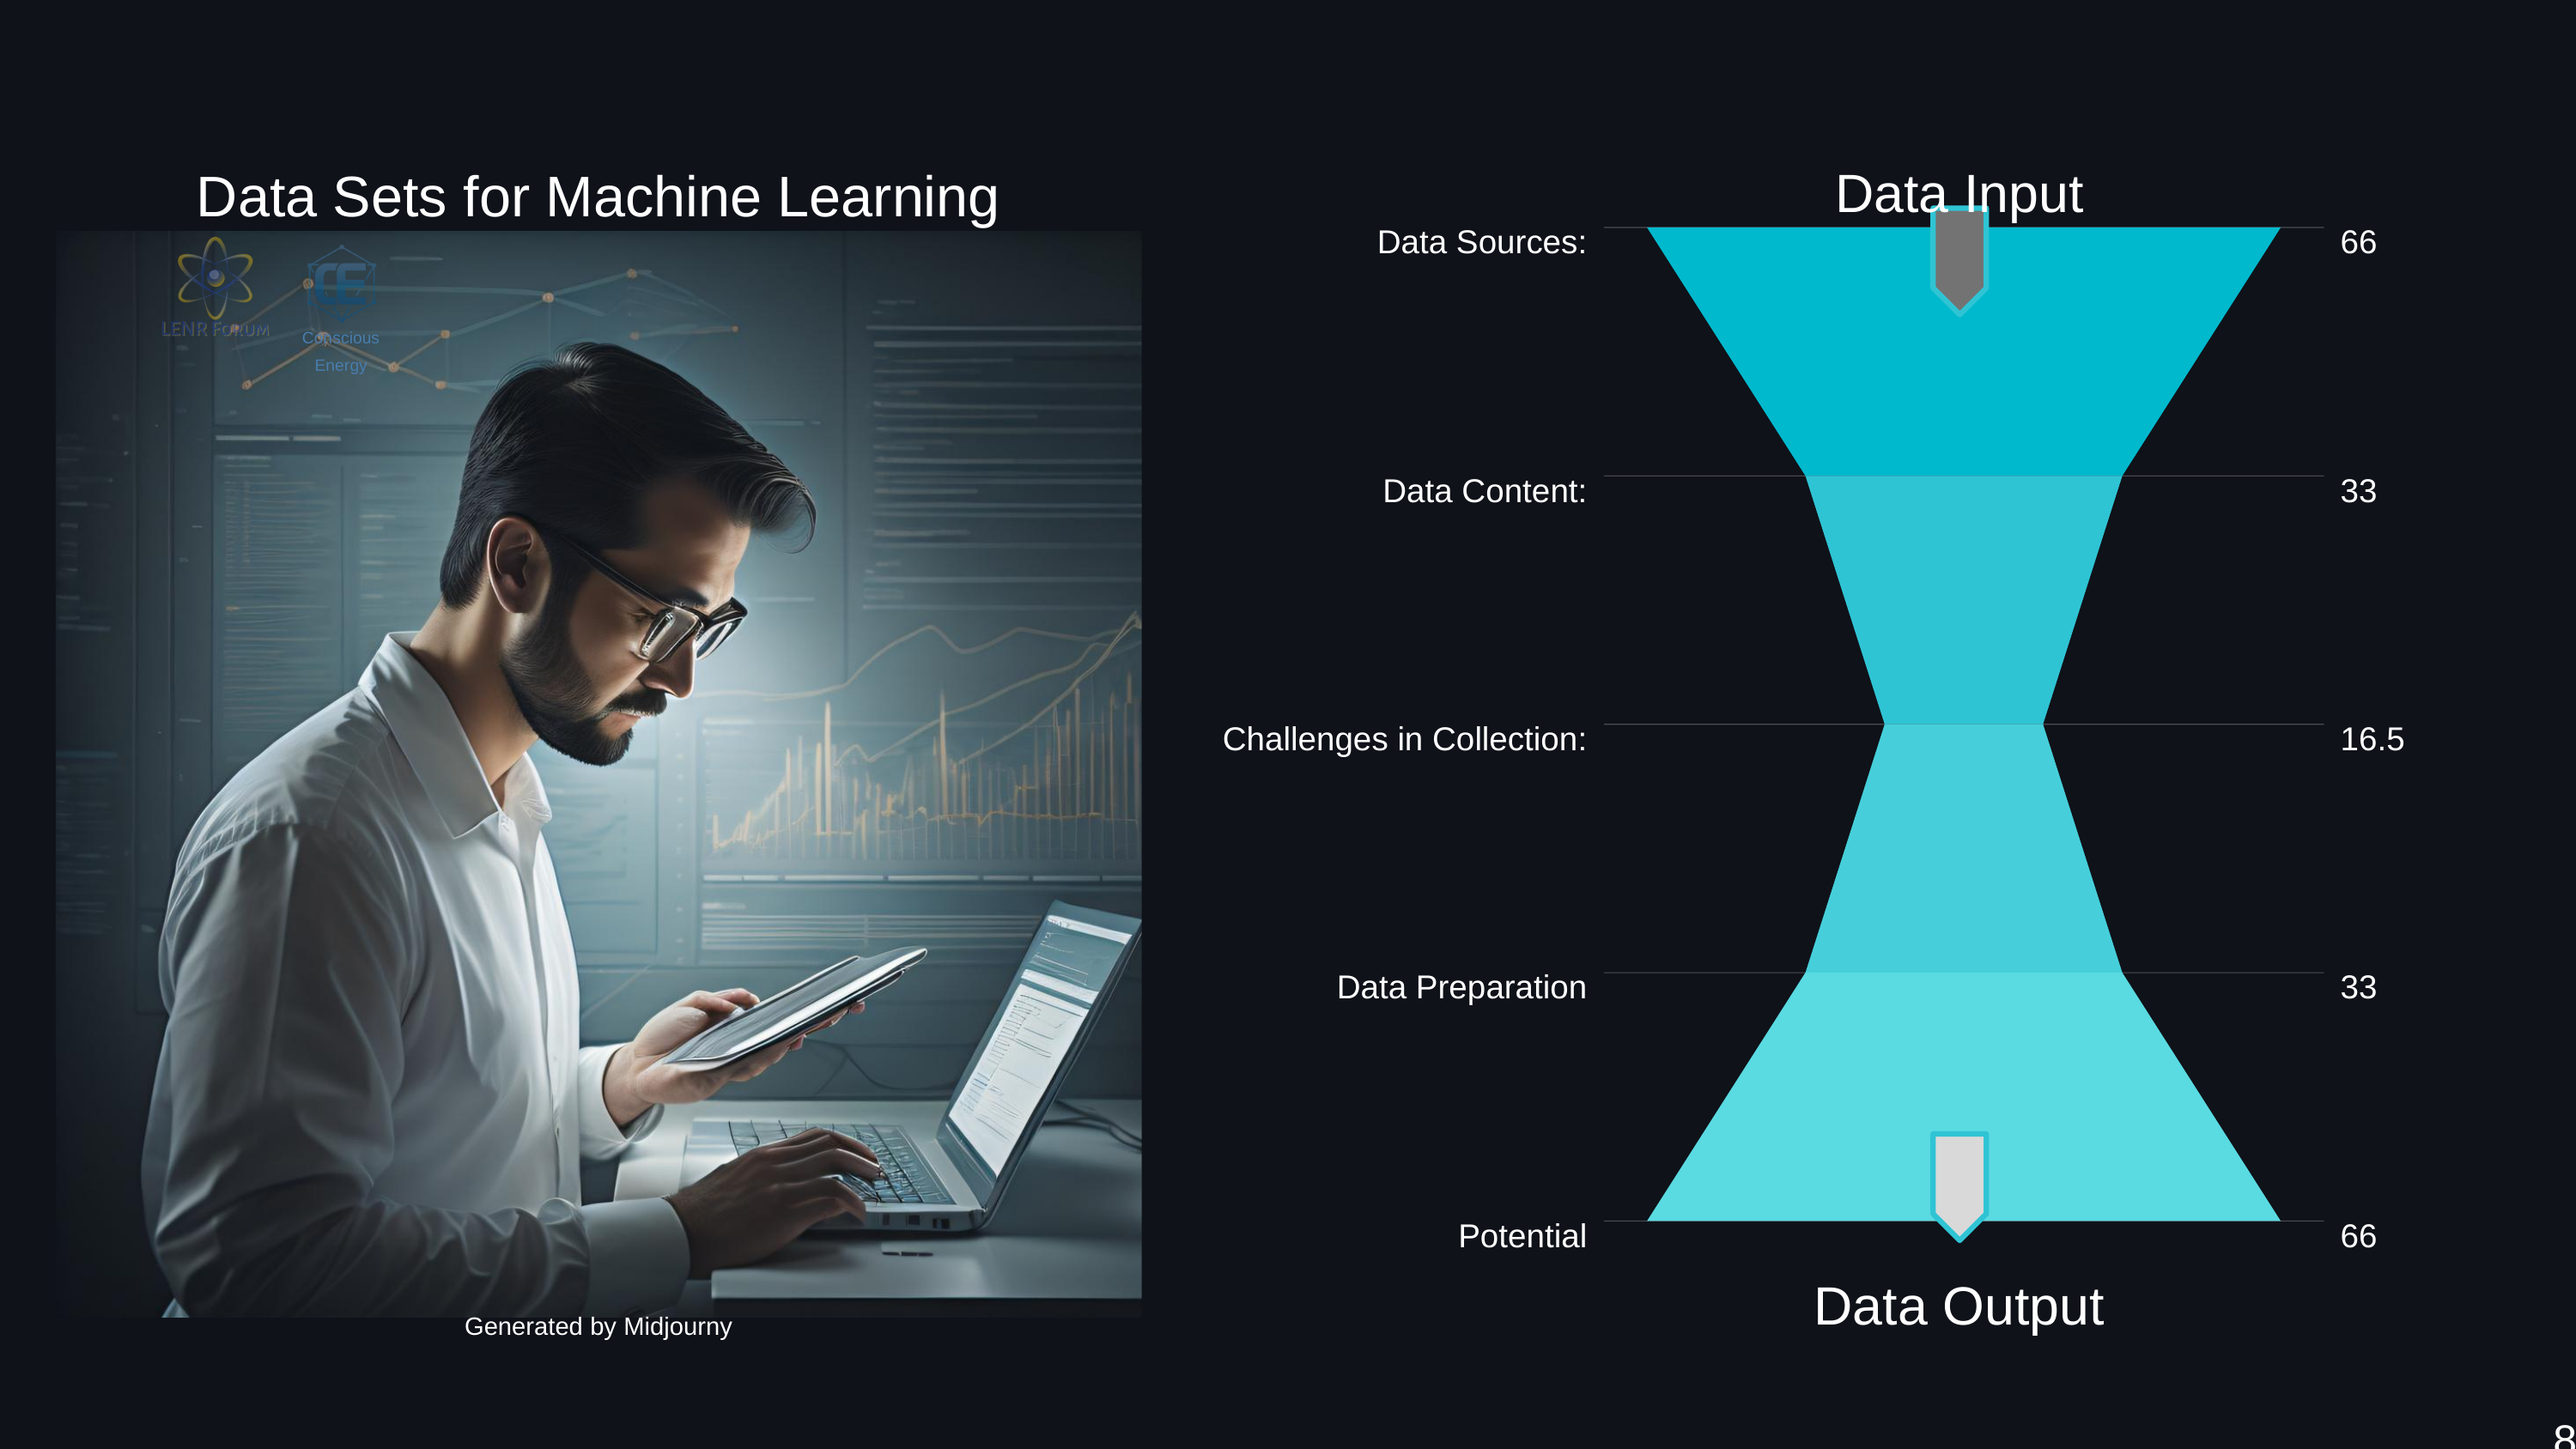

Data Sets for Machine Learning
Data Input
Data Sources:
66

Data Content:
33
Challenges in Collection:
16.5
Data Preparation
33
Potential
66

Conscious Energy

Data Output
Generated by Midjourny
8